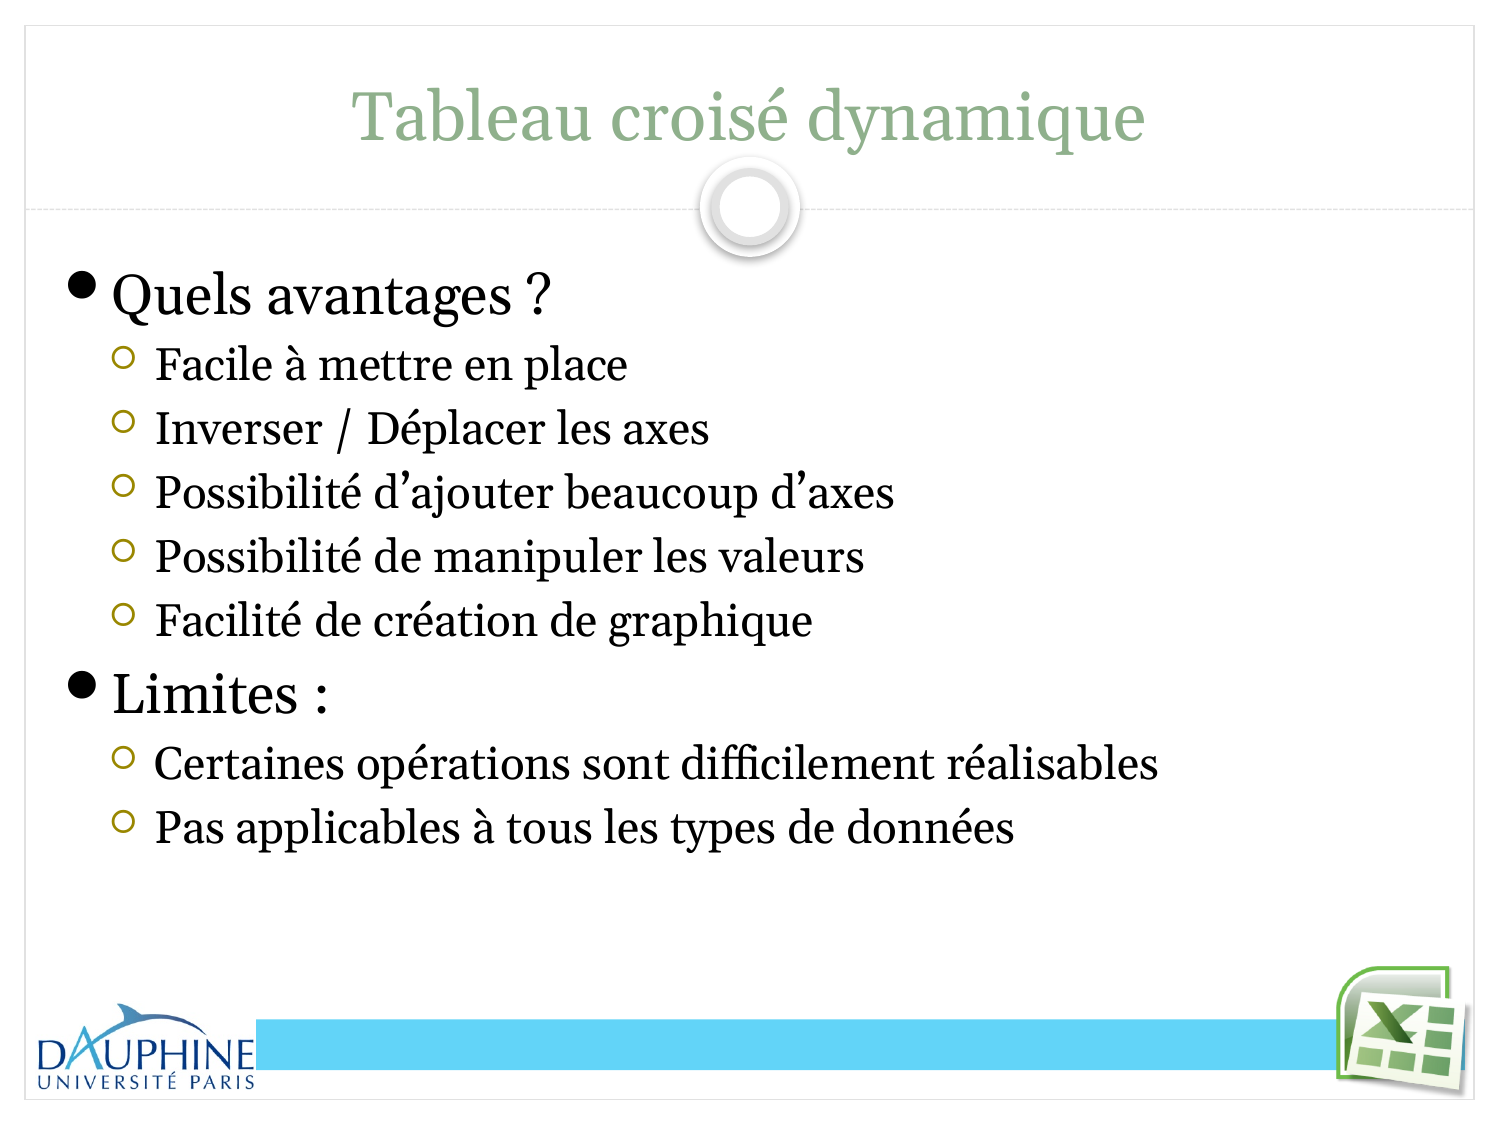

# Tableau croisé dynamique
Quels avantages ?
Facile à mettre en place
Inverser / Déplacer les axes
Possibilité d’ajouter beaucoup d’axes
Possibilité de manipuler les valeurs
Facilité de création de graphique
Limites :
Certaines opérations sont difficilement réalisables
Pas applicables à tous les types de données